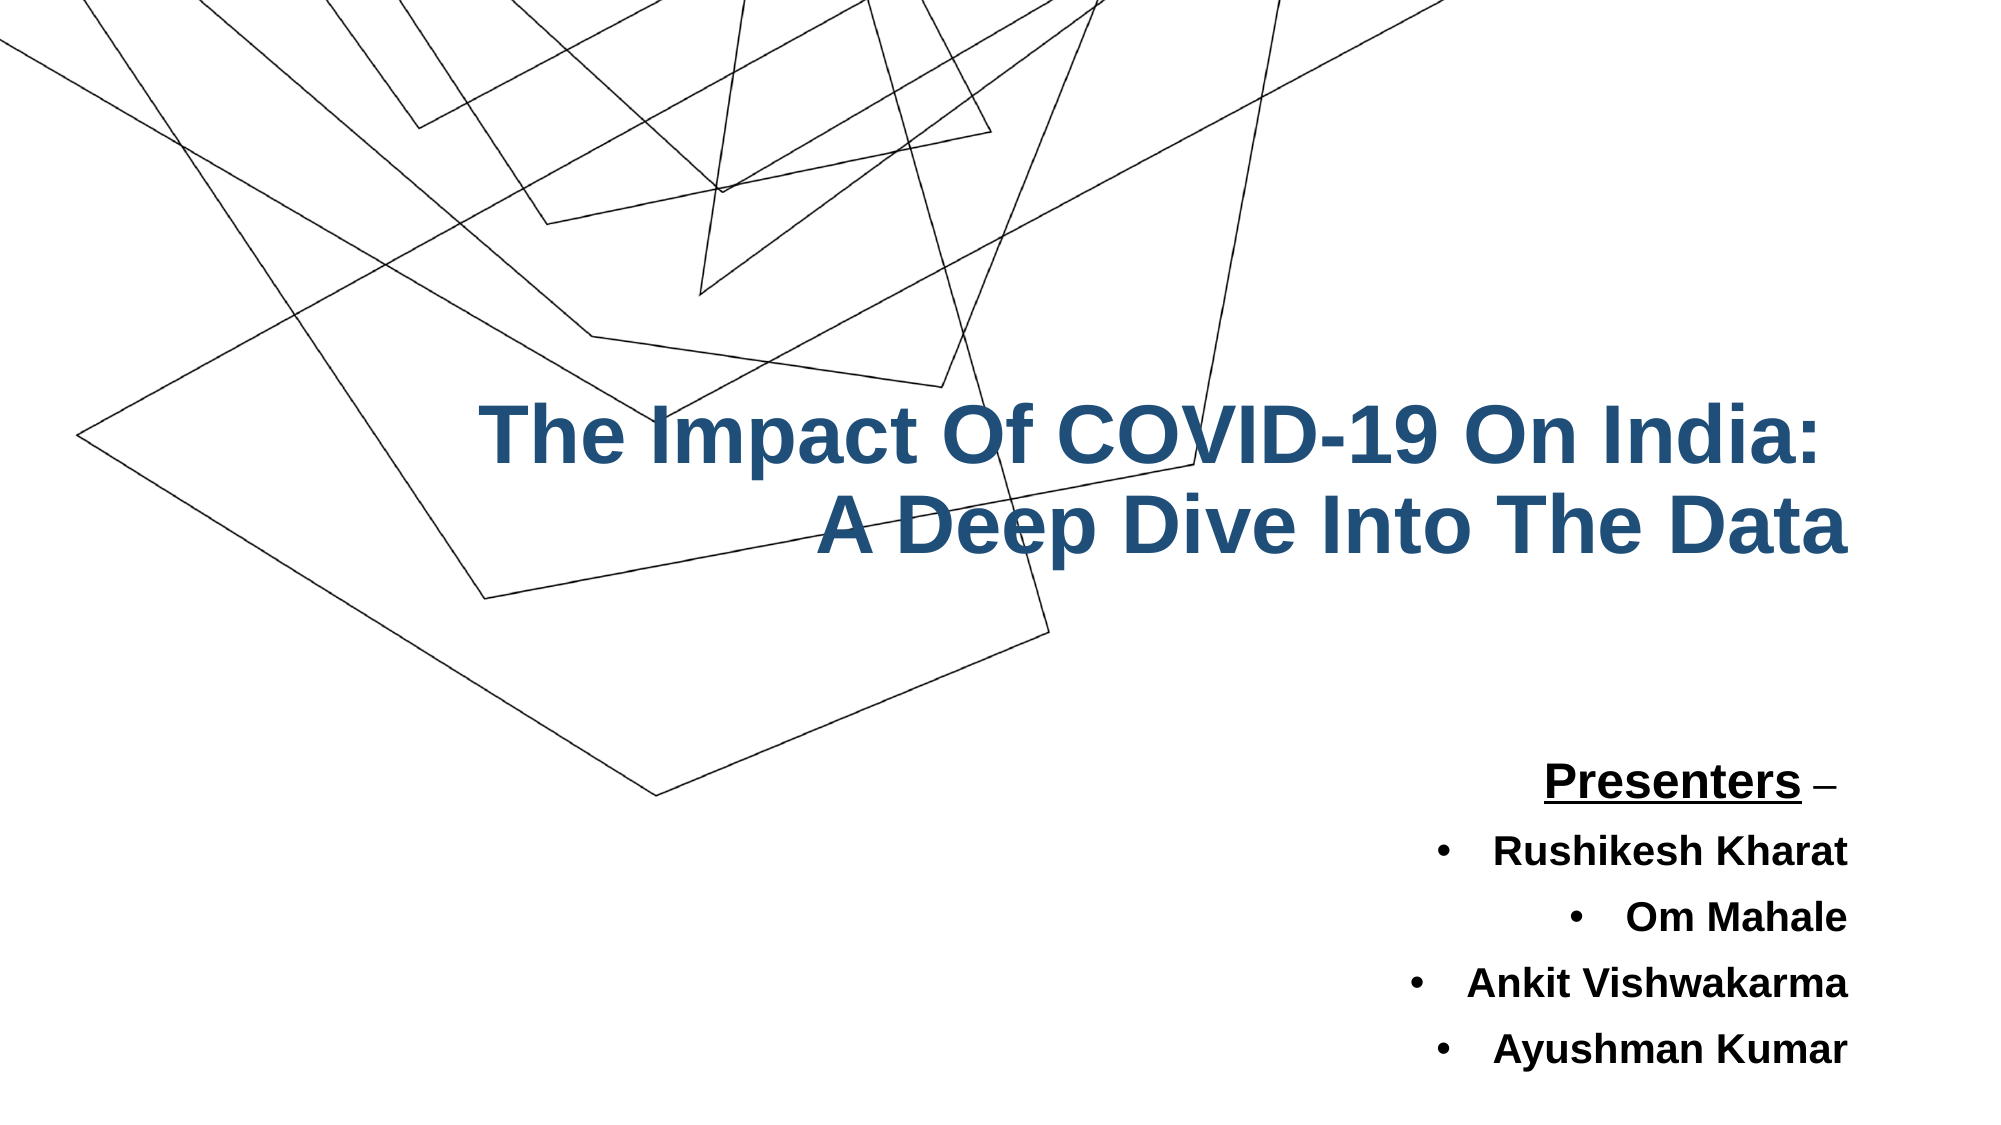

# The Impact Of COVID-19 On India: A Deep Dive Into The Data
Presenters –
Rushikesh Kharat
Om Mahale
Ankit Vishwakarma
Ayushman Kumar